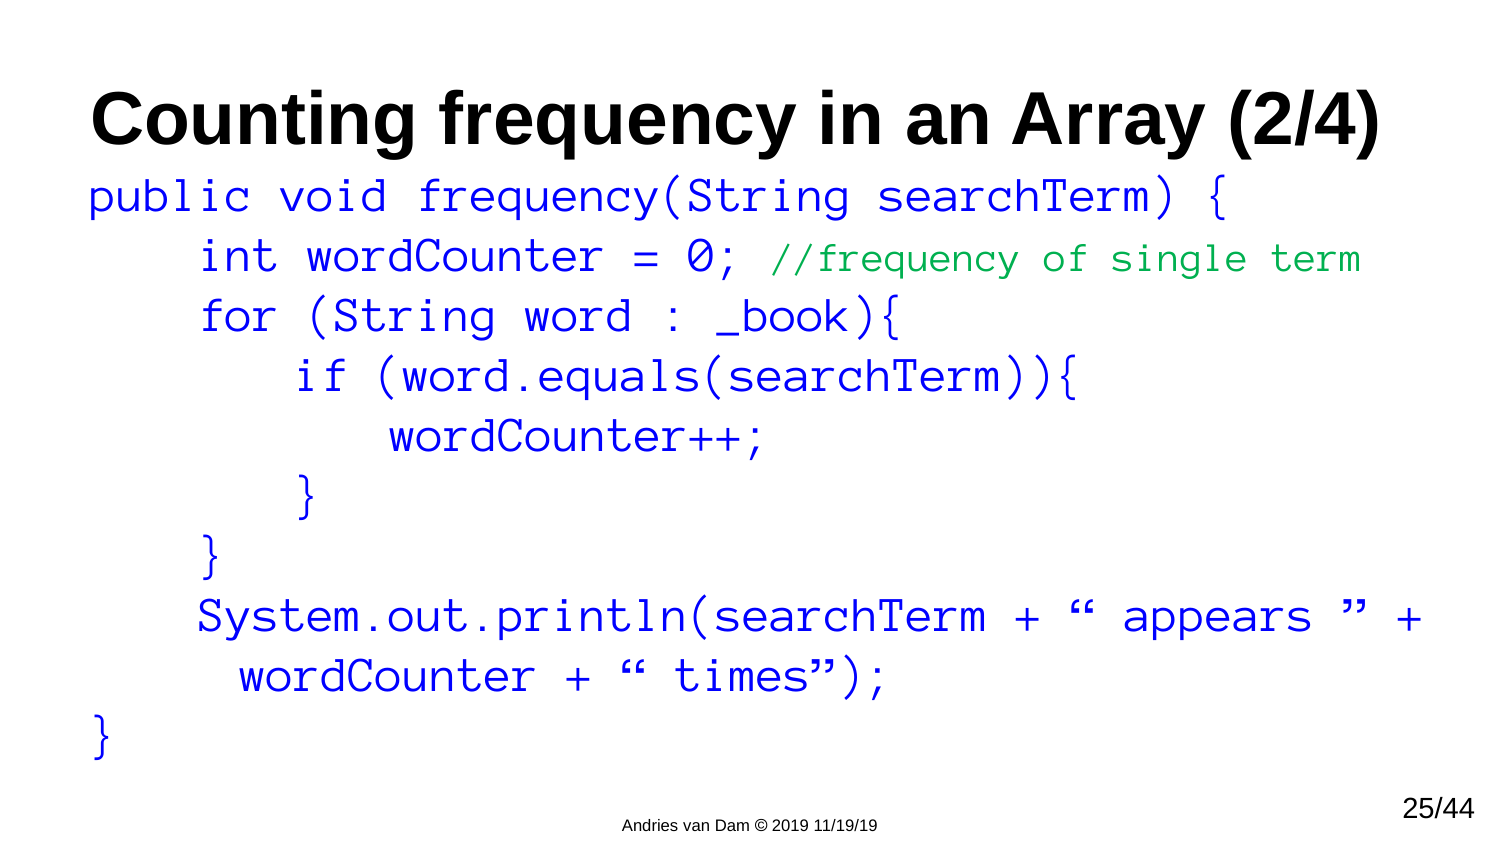

# Counting frequency in an Array (2/4)
public void frequency(String searchTerm) {
    int wordCounter = 0; //frequency of single term
    for (String word : _book){
	  if (word.equals(searchTerm)){
		wordCounter++;
	  }
    }
    System.out.println(searchTerm + “ appears ” + 	wordCounter + “ times”);
}